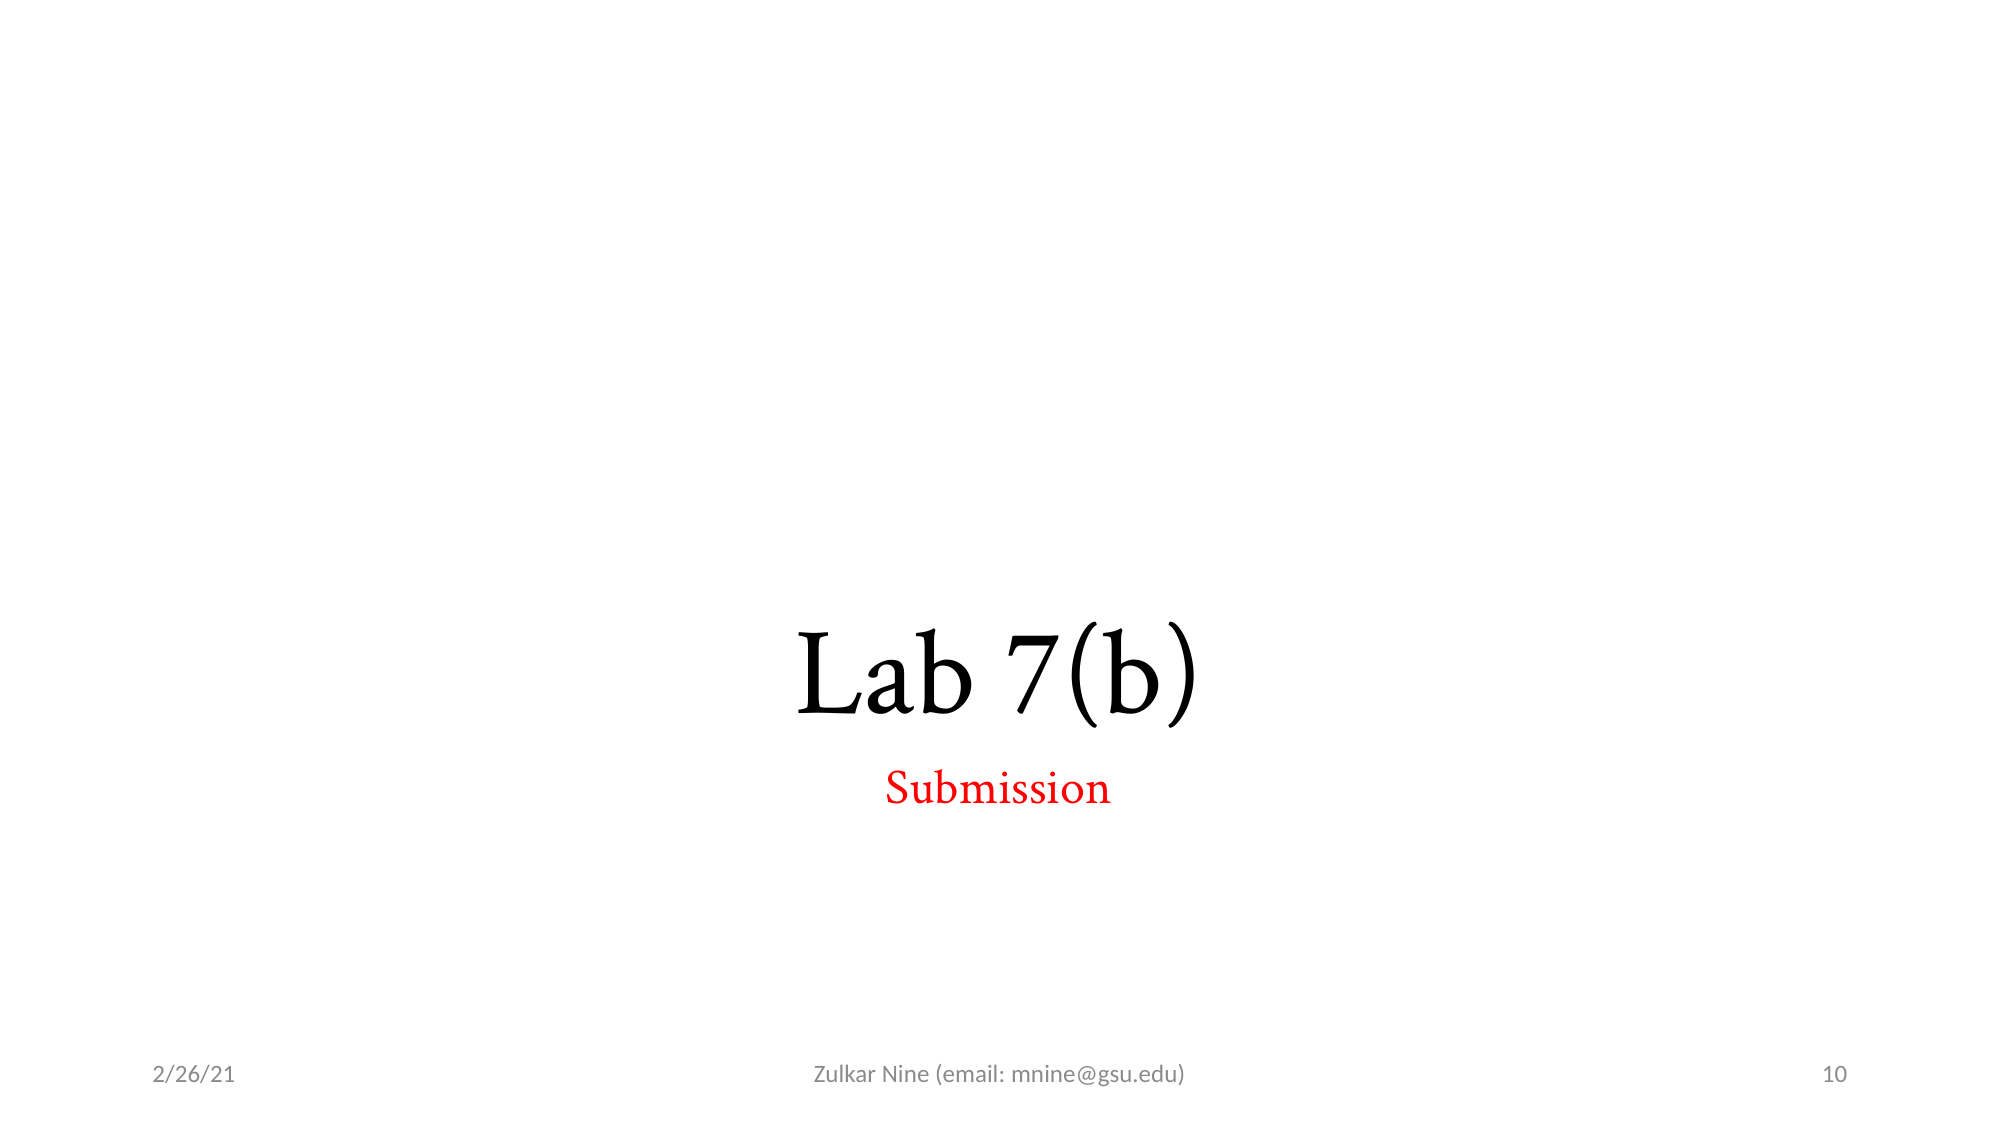

# Lab 7(b)
Submission
2/26/21
Zulkar Nine (email: mnine@gsu.edu)
10